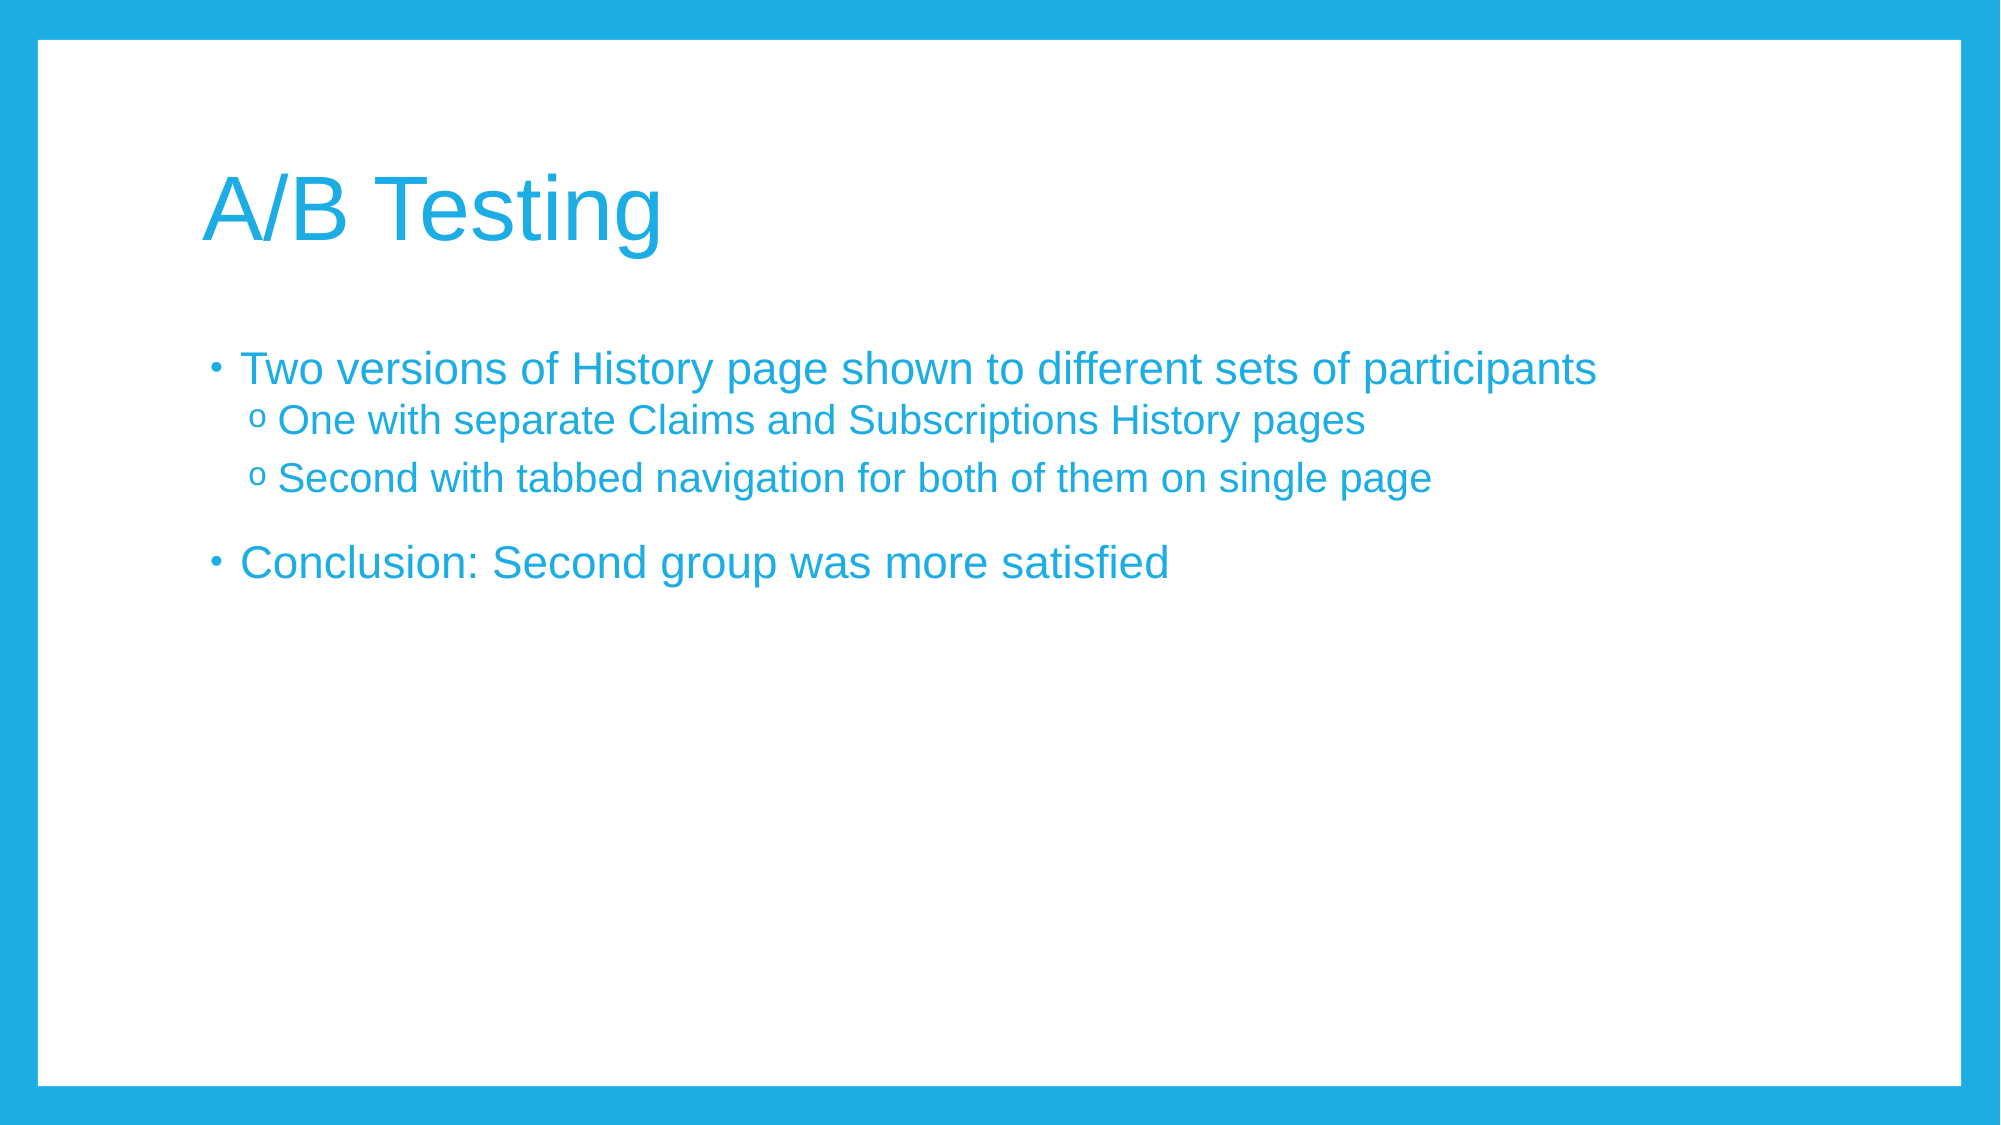

# A/B Testing
Two versions of History page shown to different sets of participants
One with separate Claims and Subscriptions History pages
Second with tabbed navigation for both of them on single page
Conclusion: Second group was more satisfied